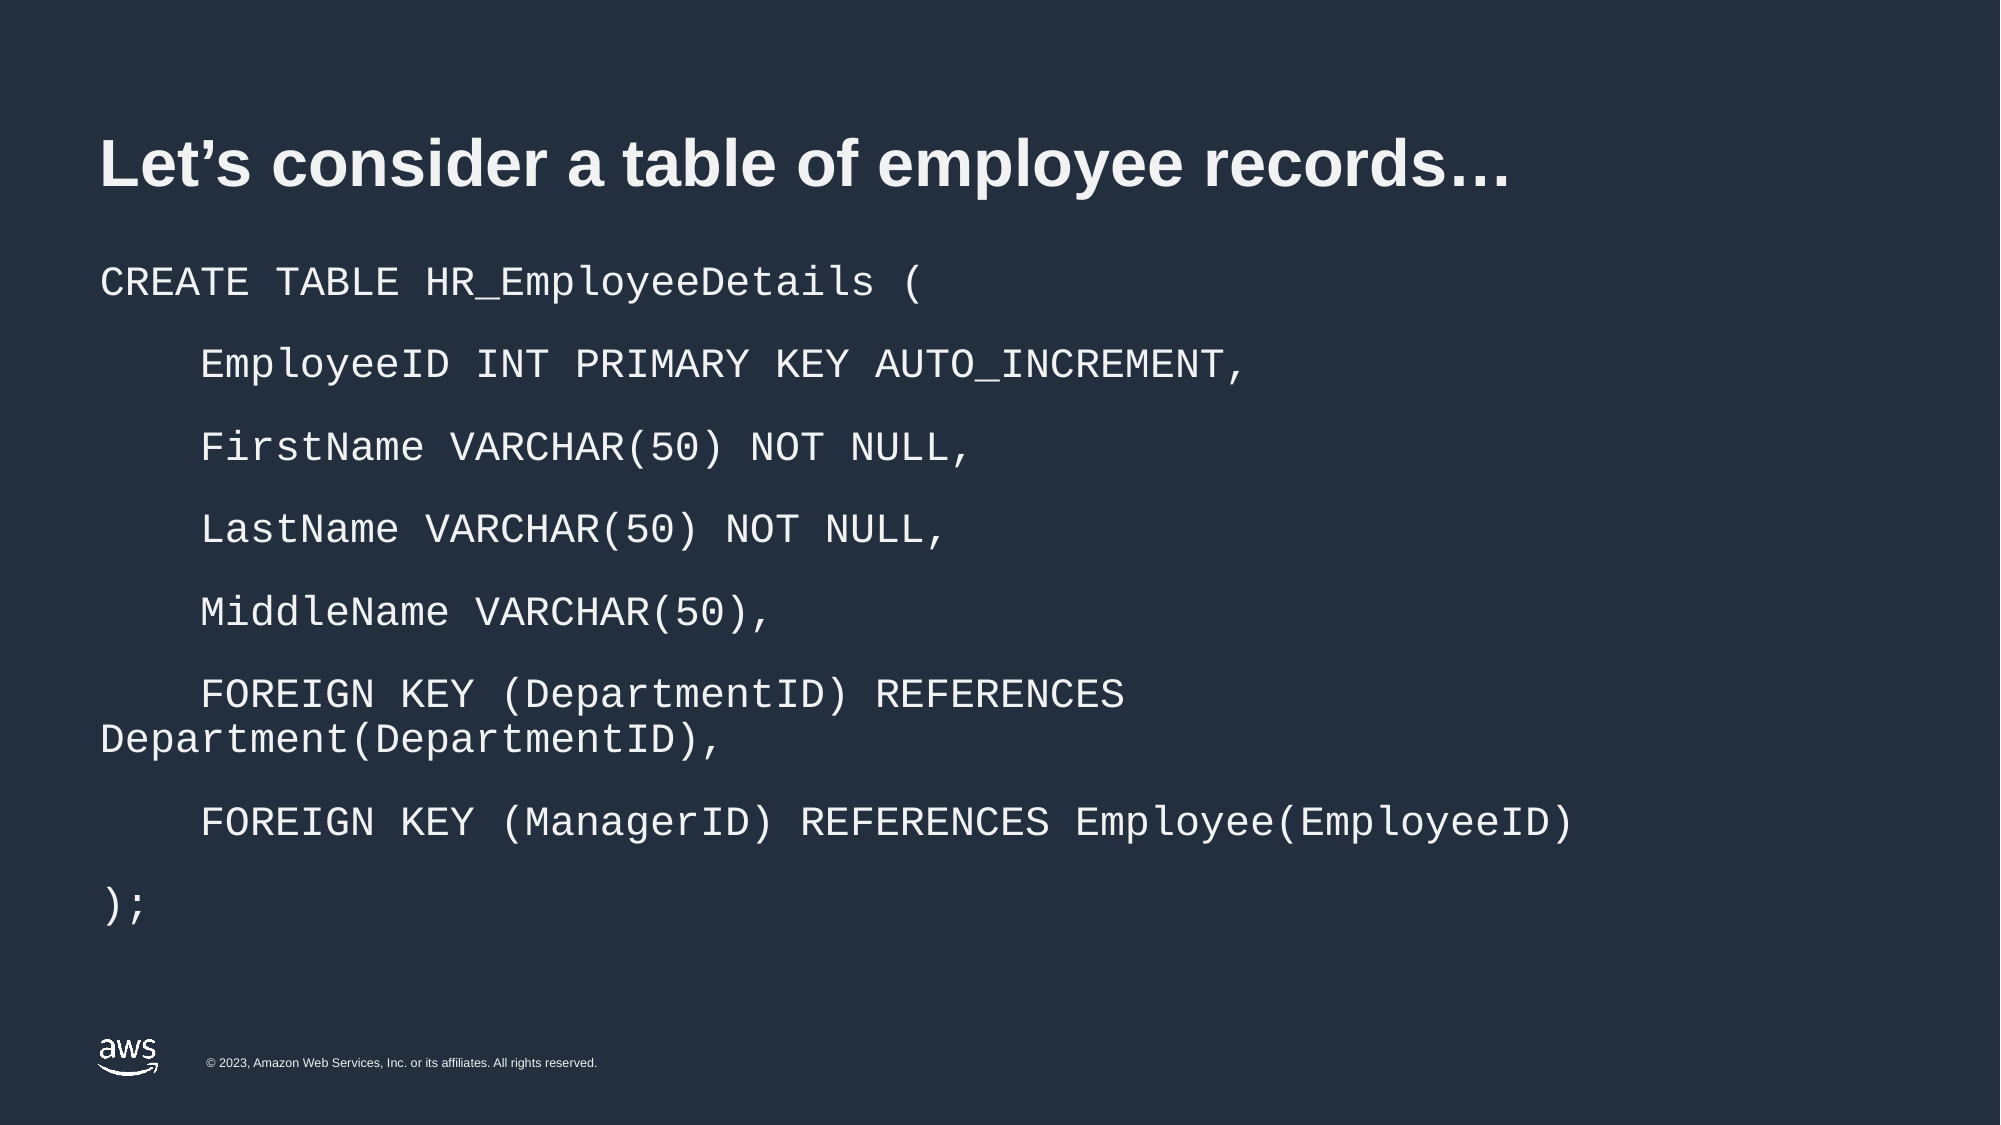

# Let’s consider a table of employee records…
CREATE TABLE HR_EmployeeDetails (
    EmployeeID INT PRIMARY KEY AUTO_INCREMENT,
    FirstName VARCHAR(50) NOT NULL,
    LastName VARCHAR(50) NOT NULL,
    MiddleName VARCHAR(50),
    FOREIGN KEY (DepartmentID) REFERENCES     Department(DepartmentID),
    FOREIGN KEY (ManagerID) REFERENCES Employee(EmployeeID)
);